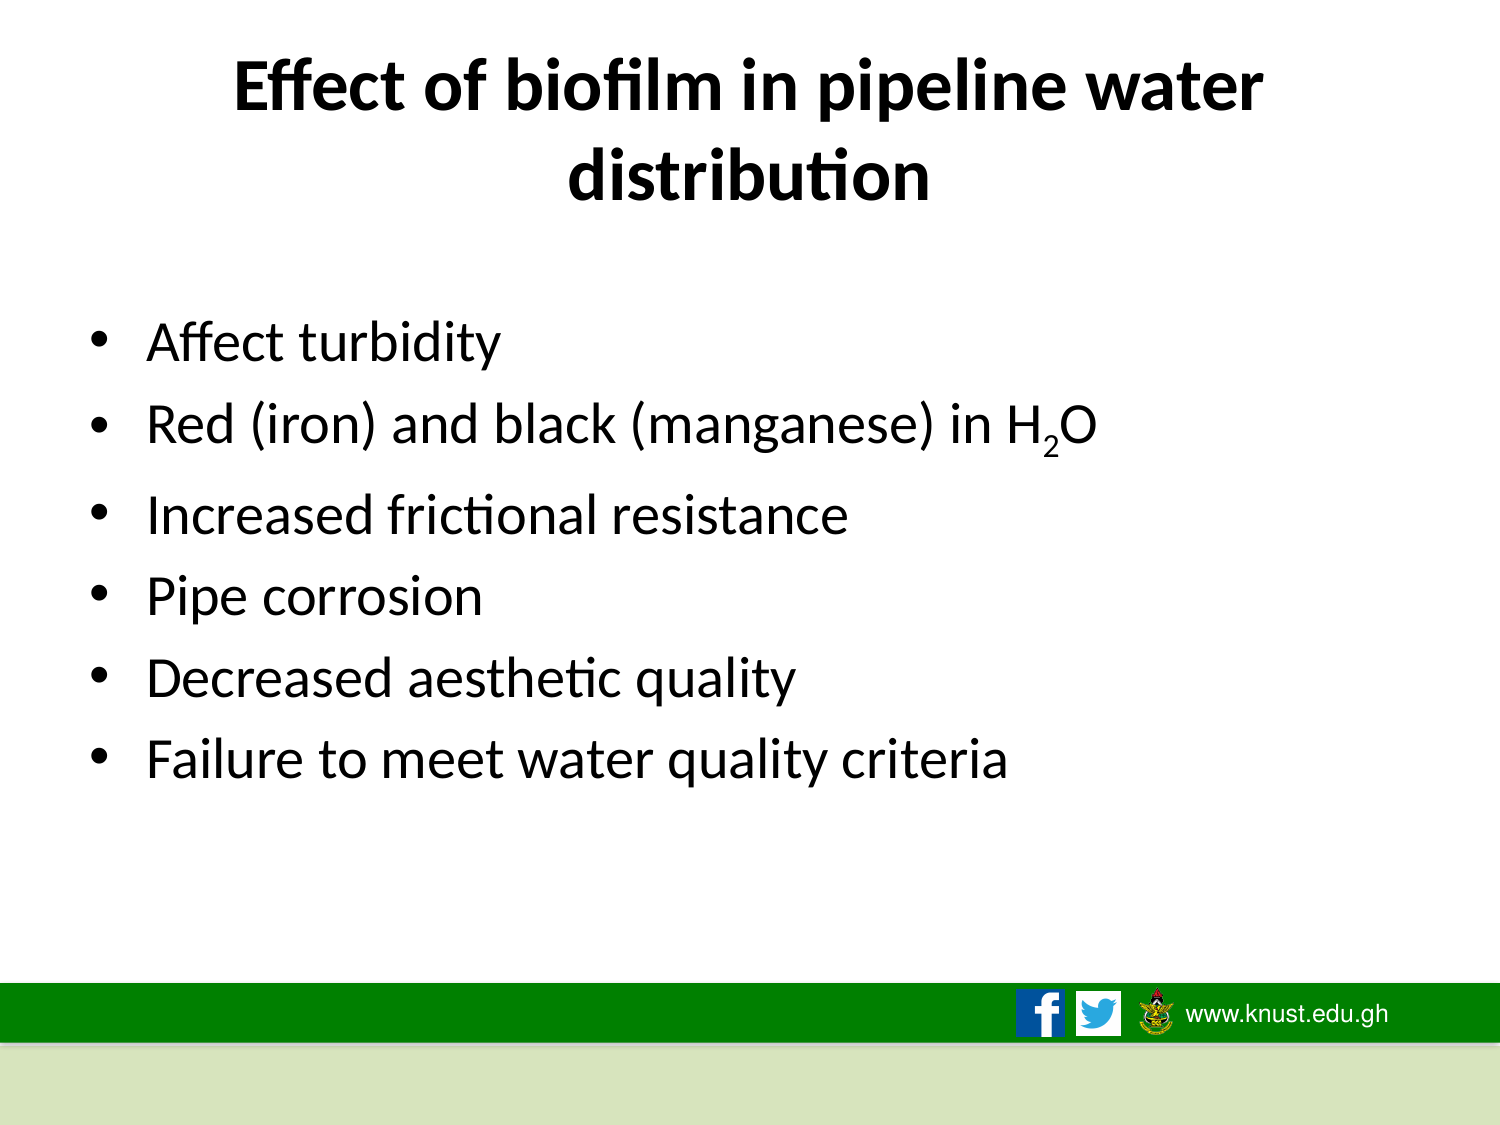

# Effect of biofilm in pipeline water distribution

Affect turbidity
Red (iron) and black (manganese) in H2O
Increased frictional resistance
Pipe corrosion
Decreased aesthetic quality
Failure to meet water quality criteria

2019/2020